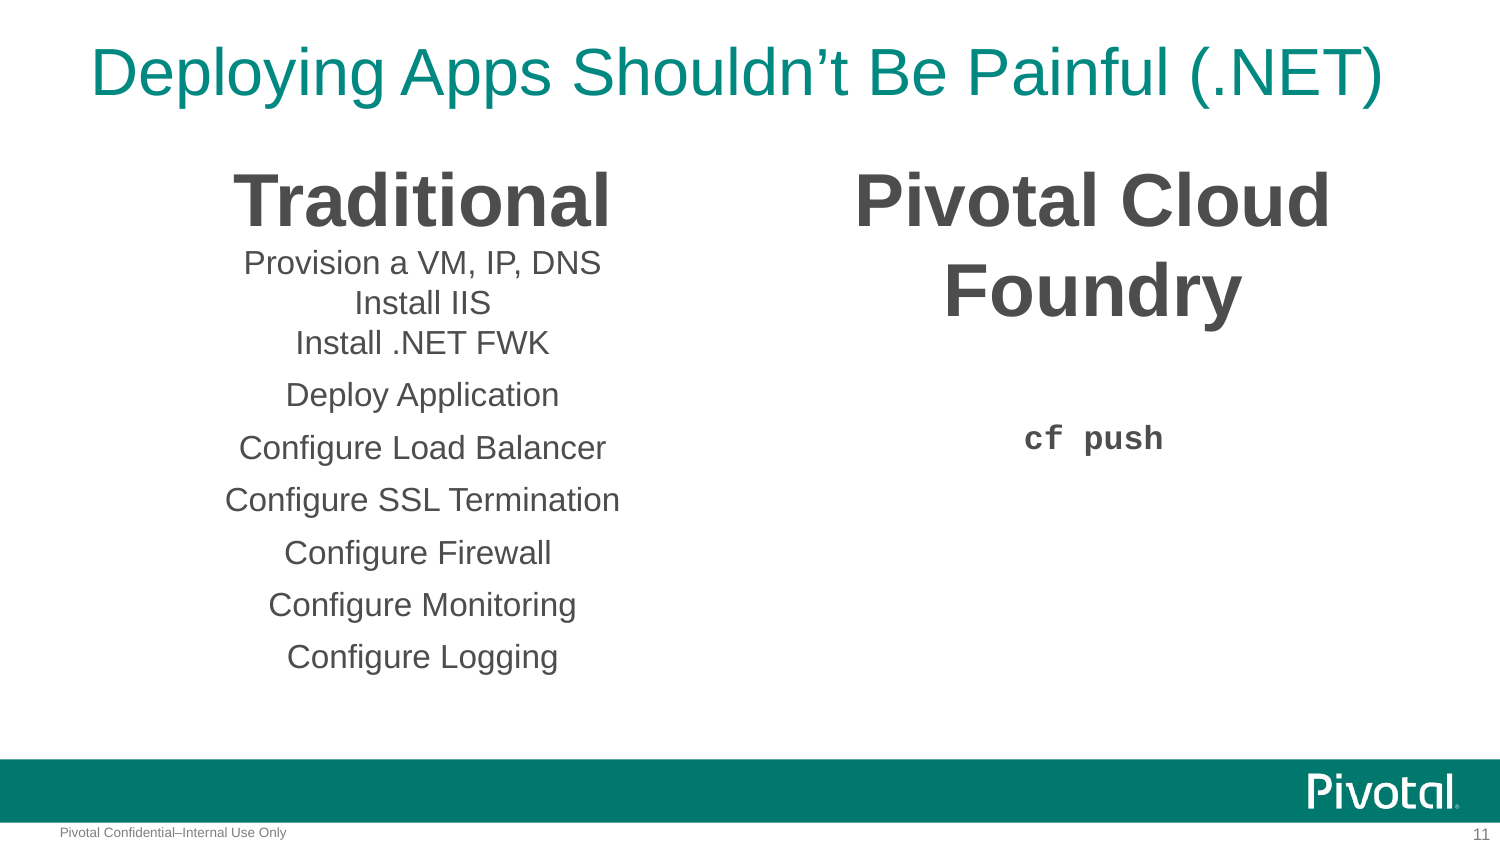

# Deploying Apps Shouldn’t Be Painful (.NET)
Traditional
Provision a VM, IP, DNS
Install IIS
Install .NET FWK
Deploy Application
Configure Load Balancer
Configure SSL Termination
Configure Firewall
Configure Monitoring
Configure Logging
Pivotal Cloud Foundry

cf push